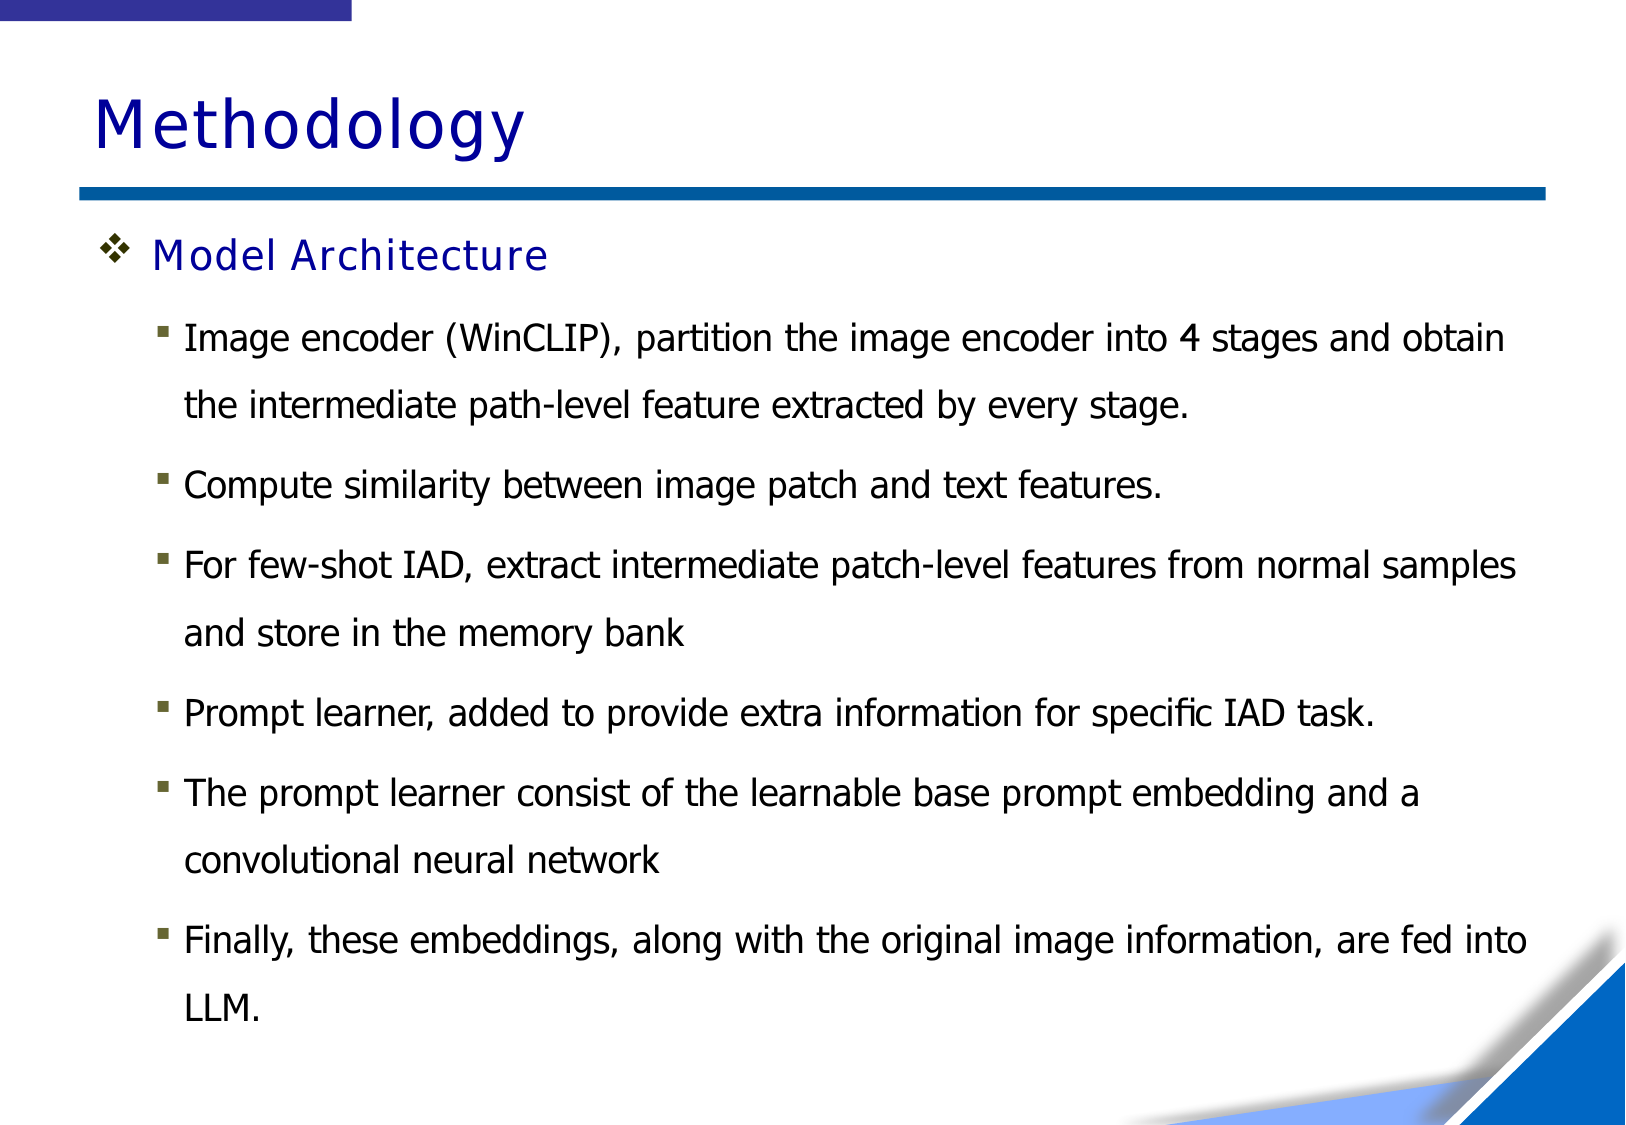

# Methodology
Model Architecture
Image encoder (WinCLIP), partition the image encoder into 4 stages and obtain the intermediate path-level feature extracted by every stage.
Compute similarity between image patch and text features.
For few-shot IAD, extract intermediate patch-level features from normal samples and store in the memory bank
Prompt learner, added to provide extra information for specific IAD task.
The prompt learner consist of the learnable base prompt embedding and a convolutional neural network
Finally, these embeddings, along with the original image information, are fed into LLM.

7